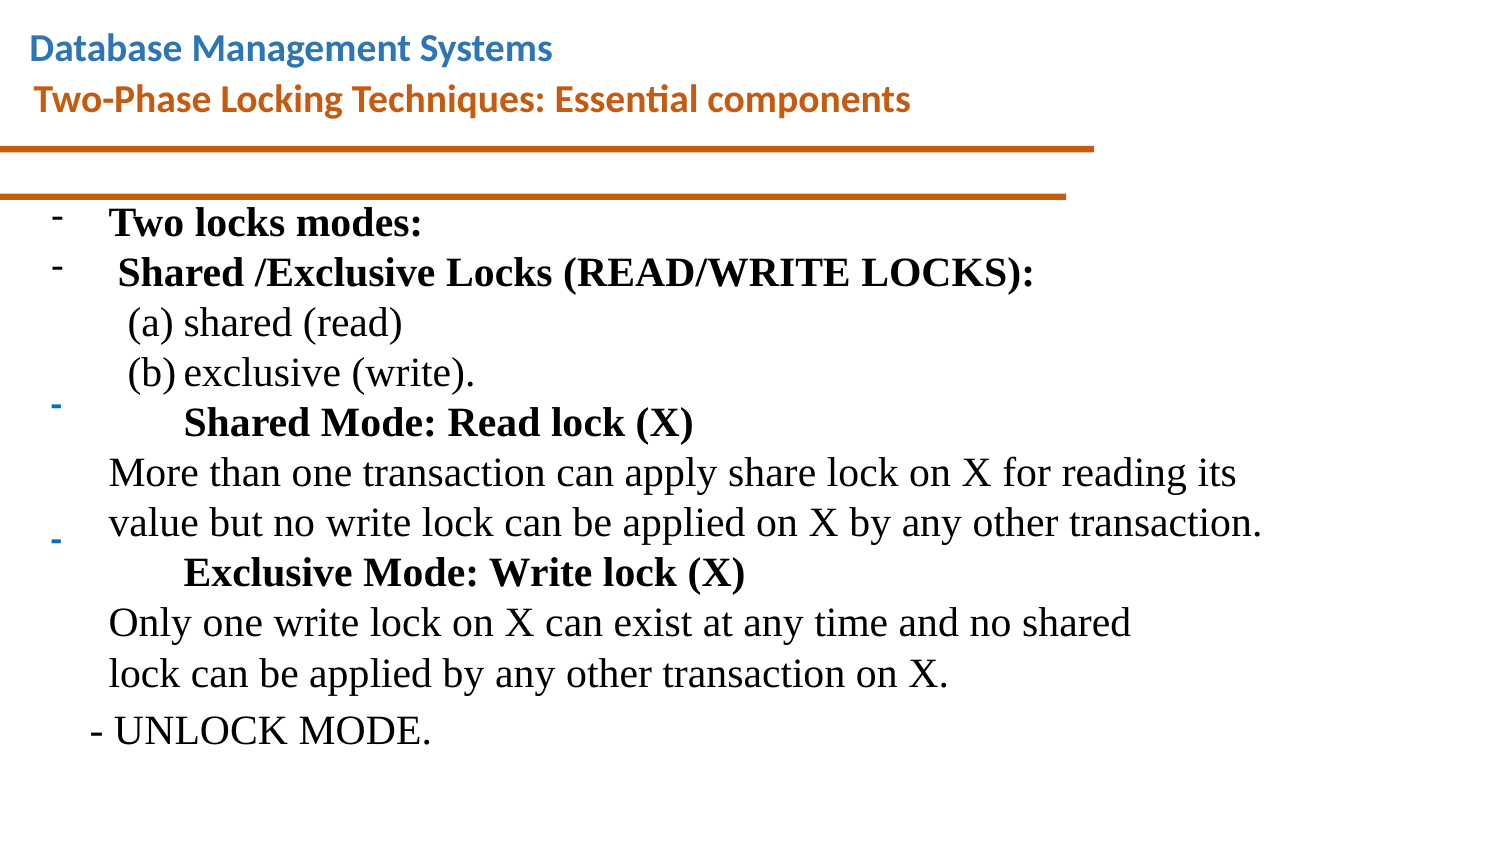

# Database Management Systems
Two-Phase Locking Techniques: Essential components

Two locks modes:
Shared /Exclusive Locks (READ/WRITE LOCKS):
shared (read)
exclusive (write).
Shared Mode: Read lock (X)
More than one transaction can apply share lock on X for reading its
value but no write lock can be applied on X by any other transaction.
Exclusive Mode: Write lock (X)
Only one write lock on X can exist at any time and no shared
lock can be applied by any other transaction on X.
-
-
- UNLOCK MODE.